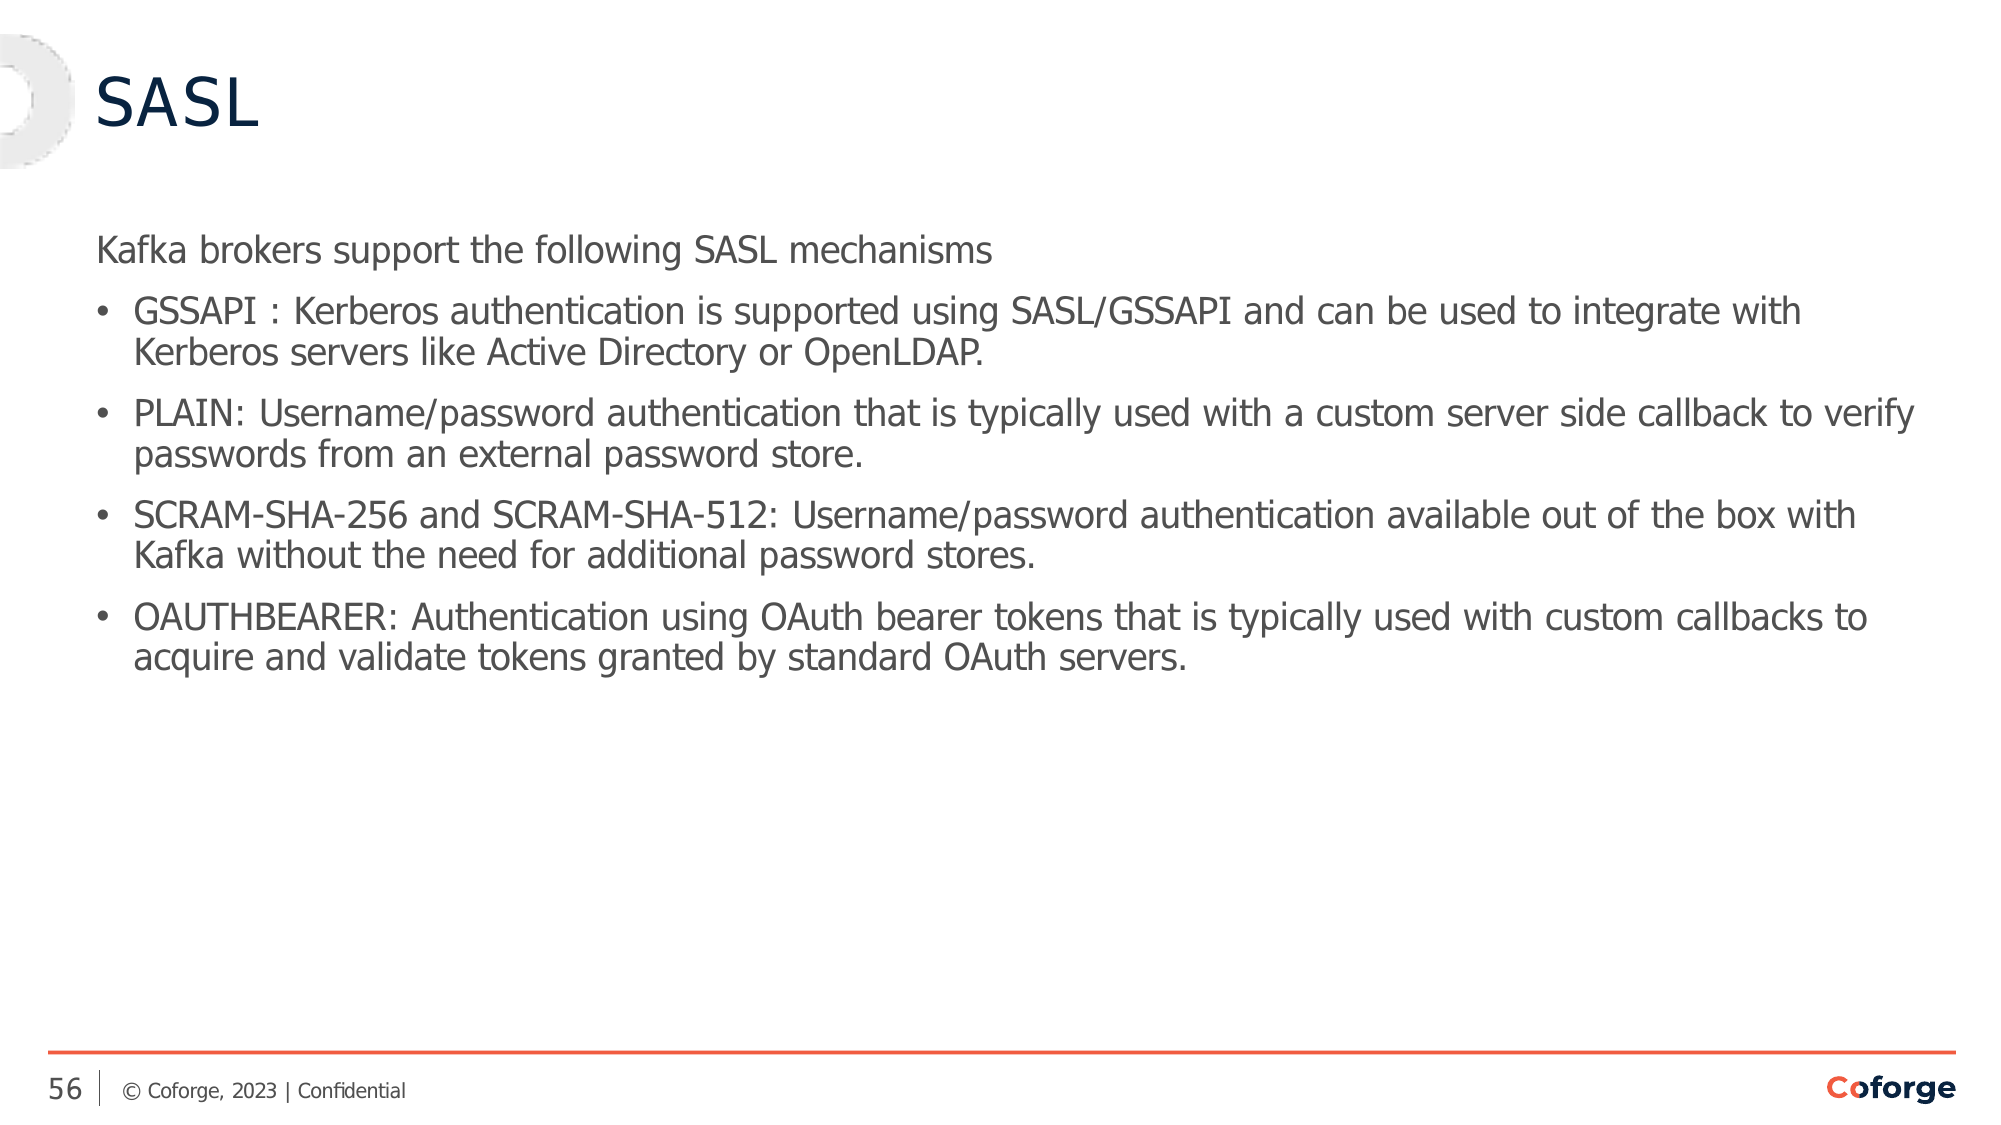

# SASL
Kafka brokers support the following SASL mechanisms
GSSAPI : Kerberos authentication is supported using SASL/GSSAPI and can be used to integrate with Kerberos servers like Active Directory or OpenLDAP.
PLAIN: Username/password authentication that is typically used with a custom server side callback to verify passwords from an external password store.
SCRAM-SHA-256 and SCRAM-SHA-512: Username/password authentication available out of the box with Kafka without the need for additional password stores.
OAUTHBEARER: Authentication using OAuth bearer tokens that is typically used with custom callbacks to acquire and validate tokens granted by standard OAuth servers.